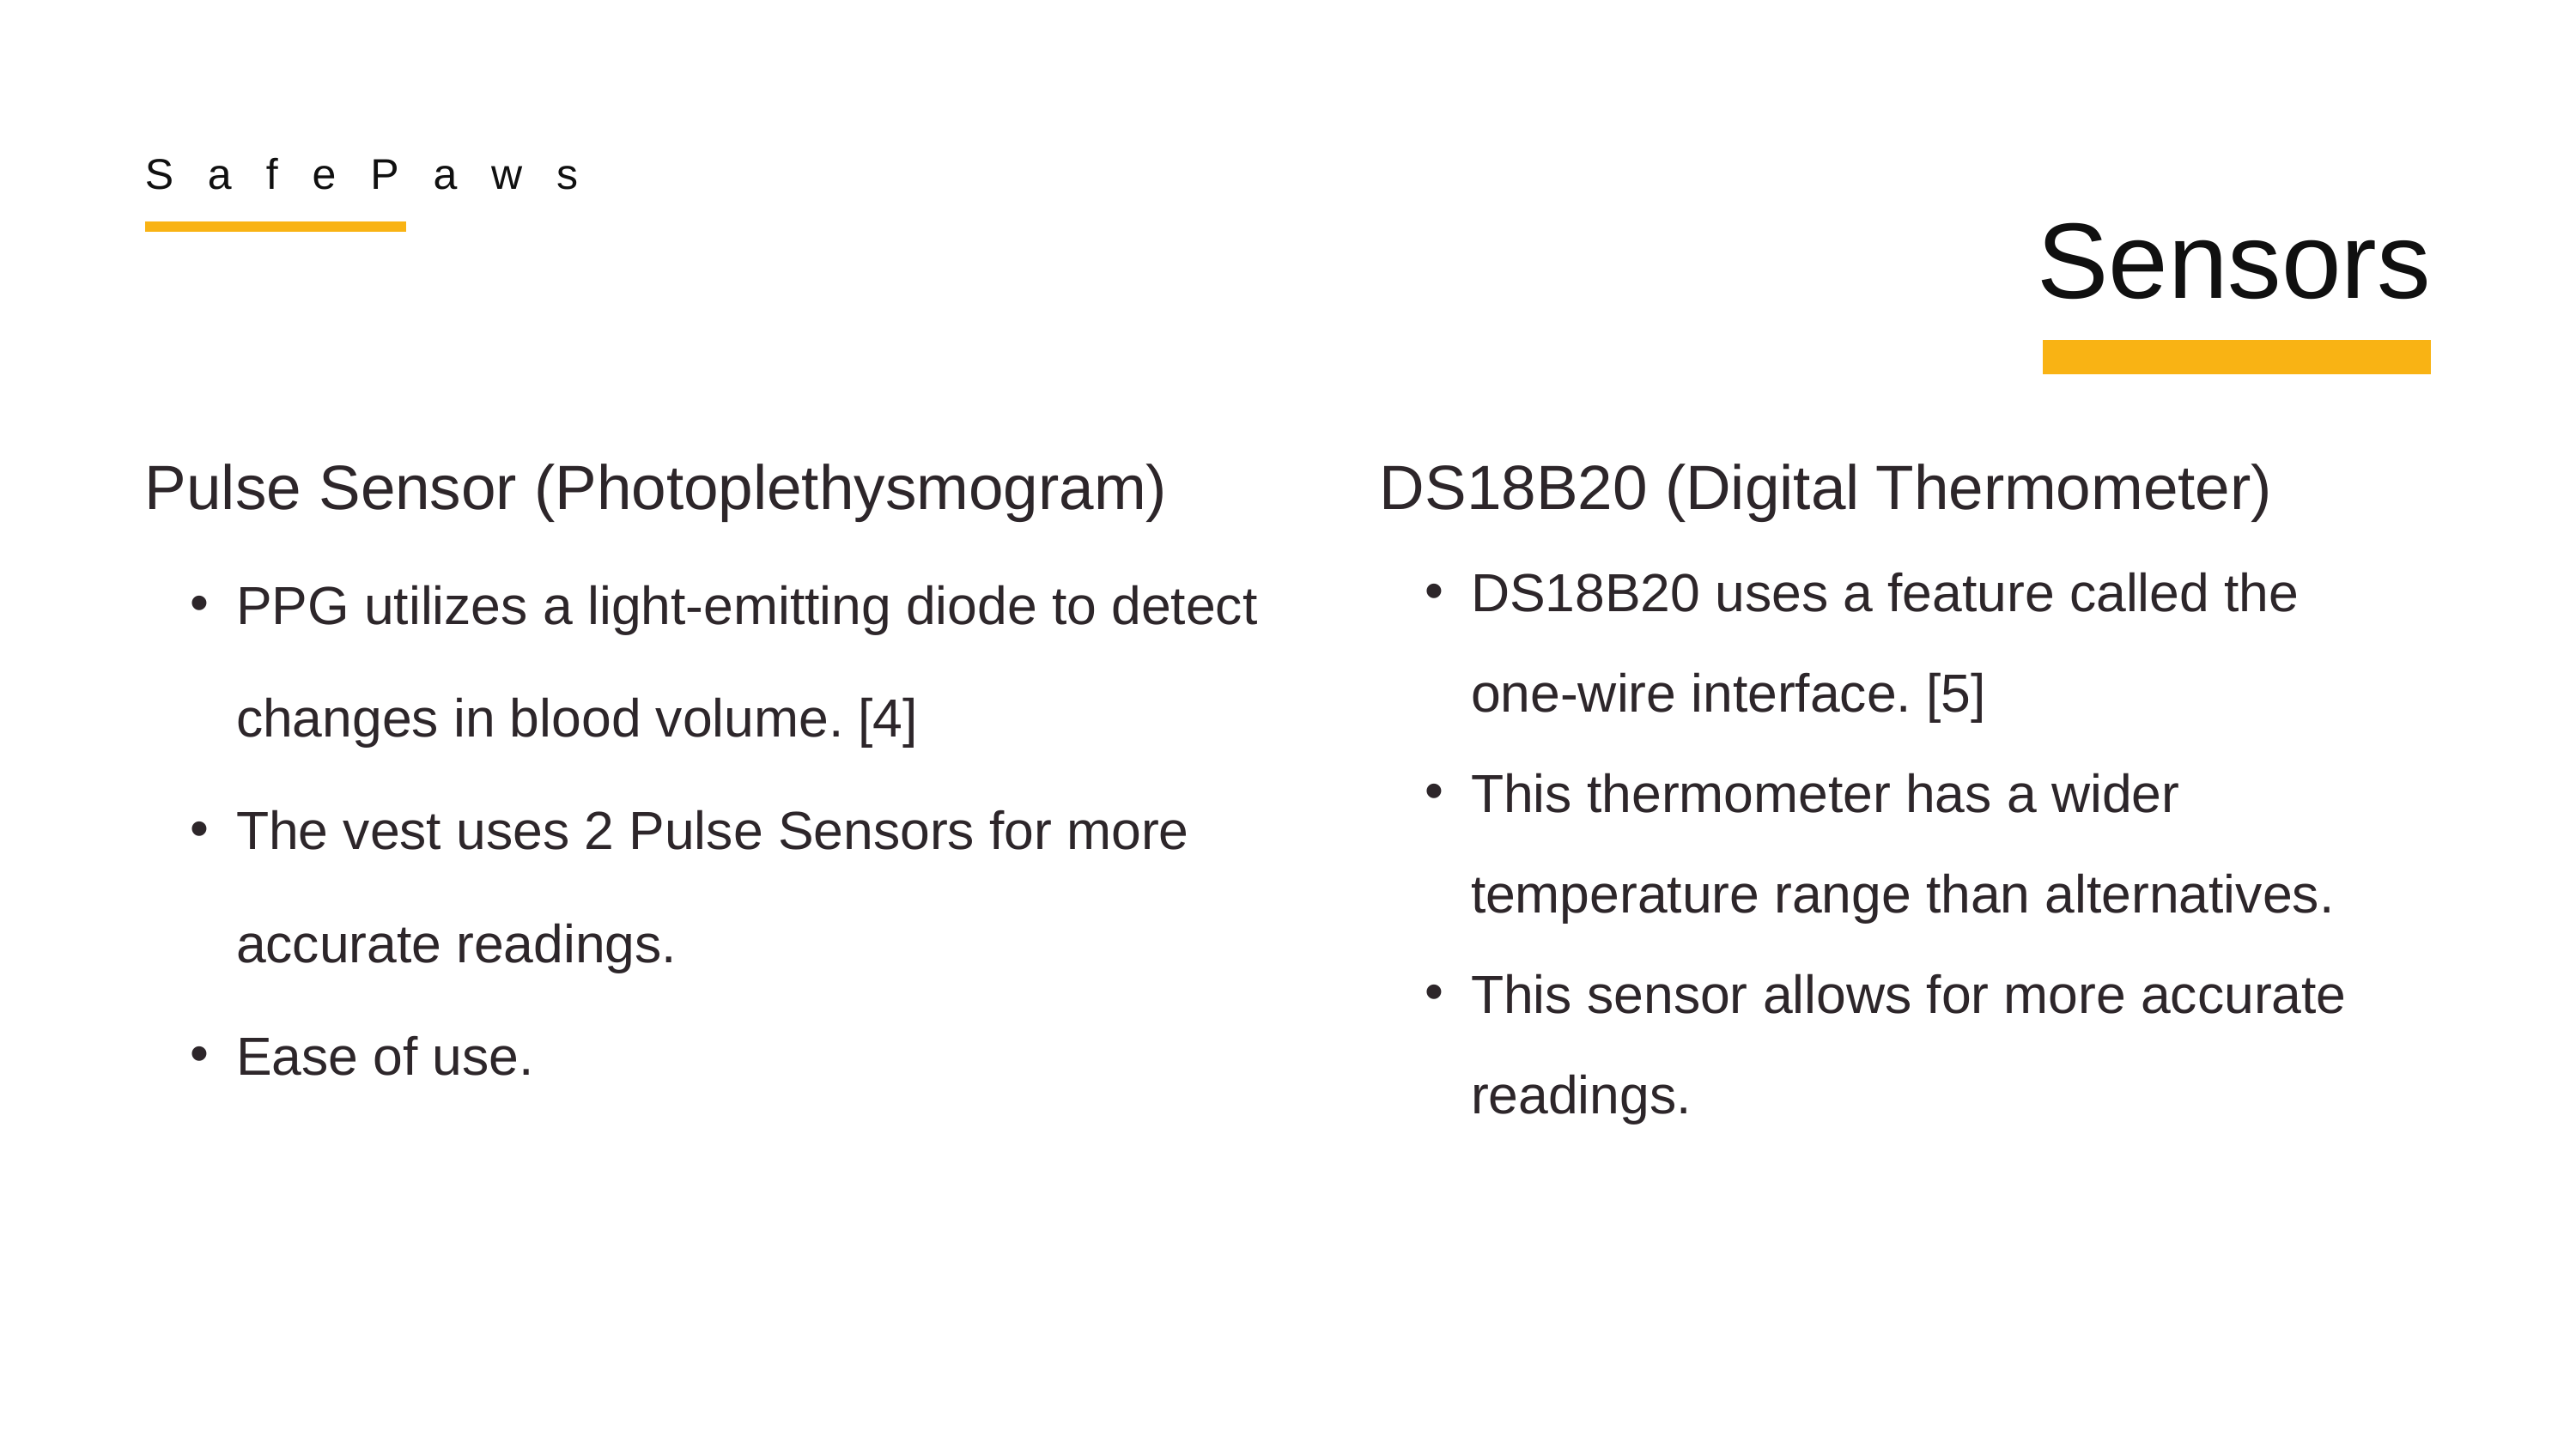

SafePaws
Sensors

DS18B20 (Digital Thermometer)
DS18B20 uses a feature called the one-wire interface. [5]
This thermometer has a wider temperature range than alternatives.
This sensor allows for more accurate readings.
Pulse Sensor (Photoplethysmogram)
PPG utilizes a light-emitting diode to detect changes in blood volume. [4]
The vest uses 2 Pulse Sensors for more accurate readings.
Ease of use.